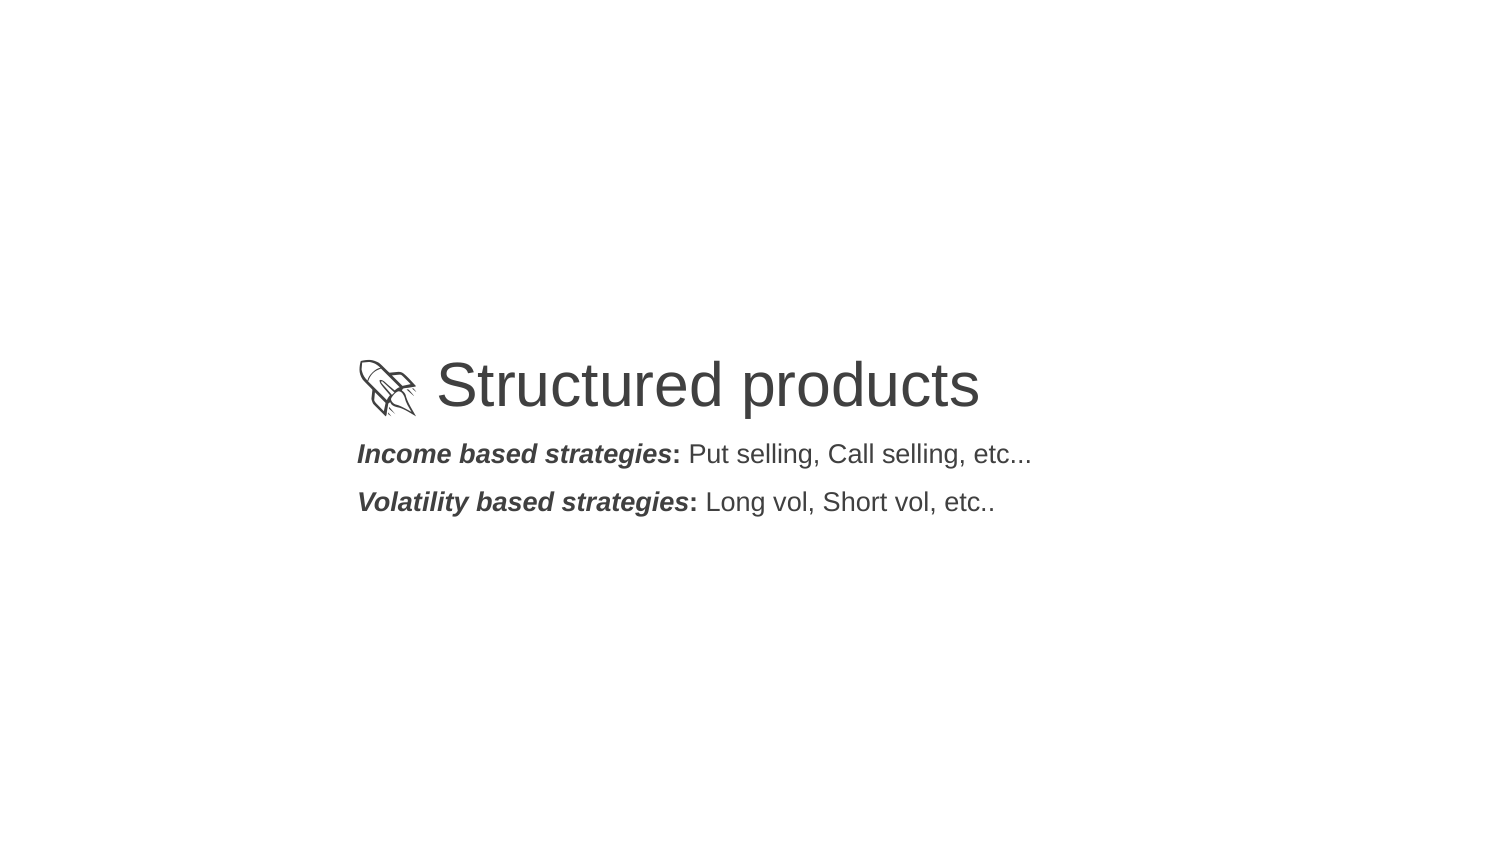

🚀 Structured products
Income based strategies: Put selling, Call selling, etc...
Volatility based strategies: Long vol, Short vol, etc..